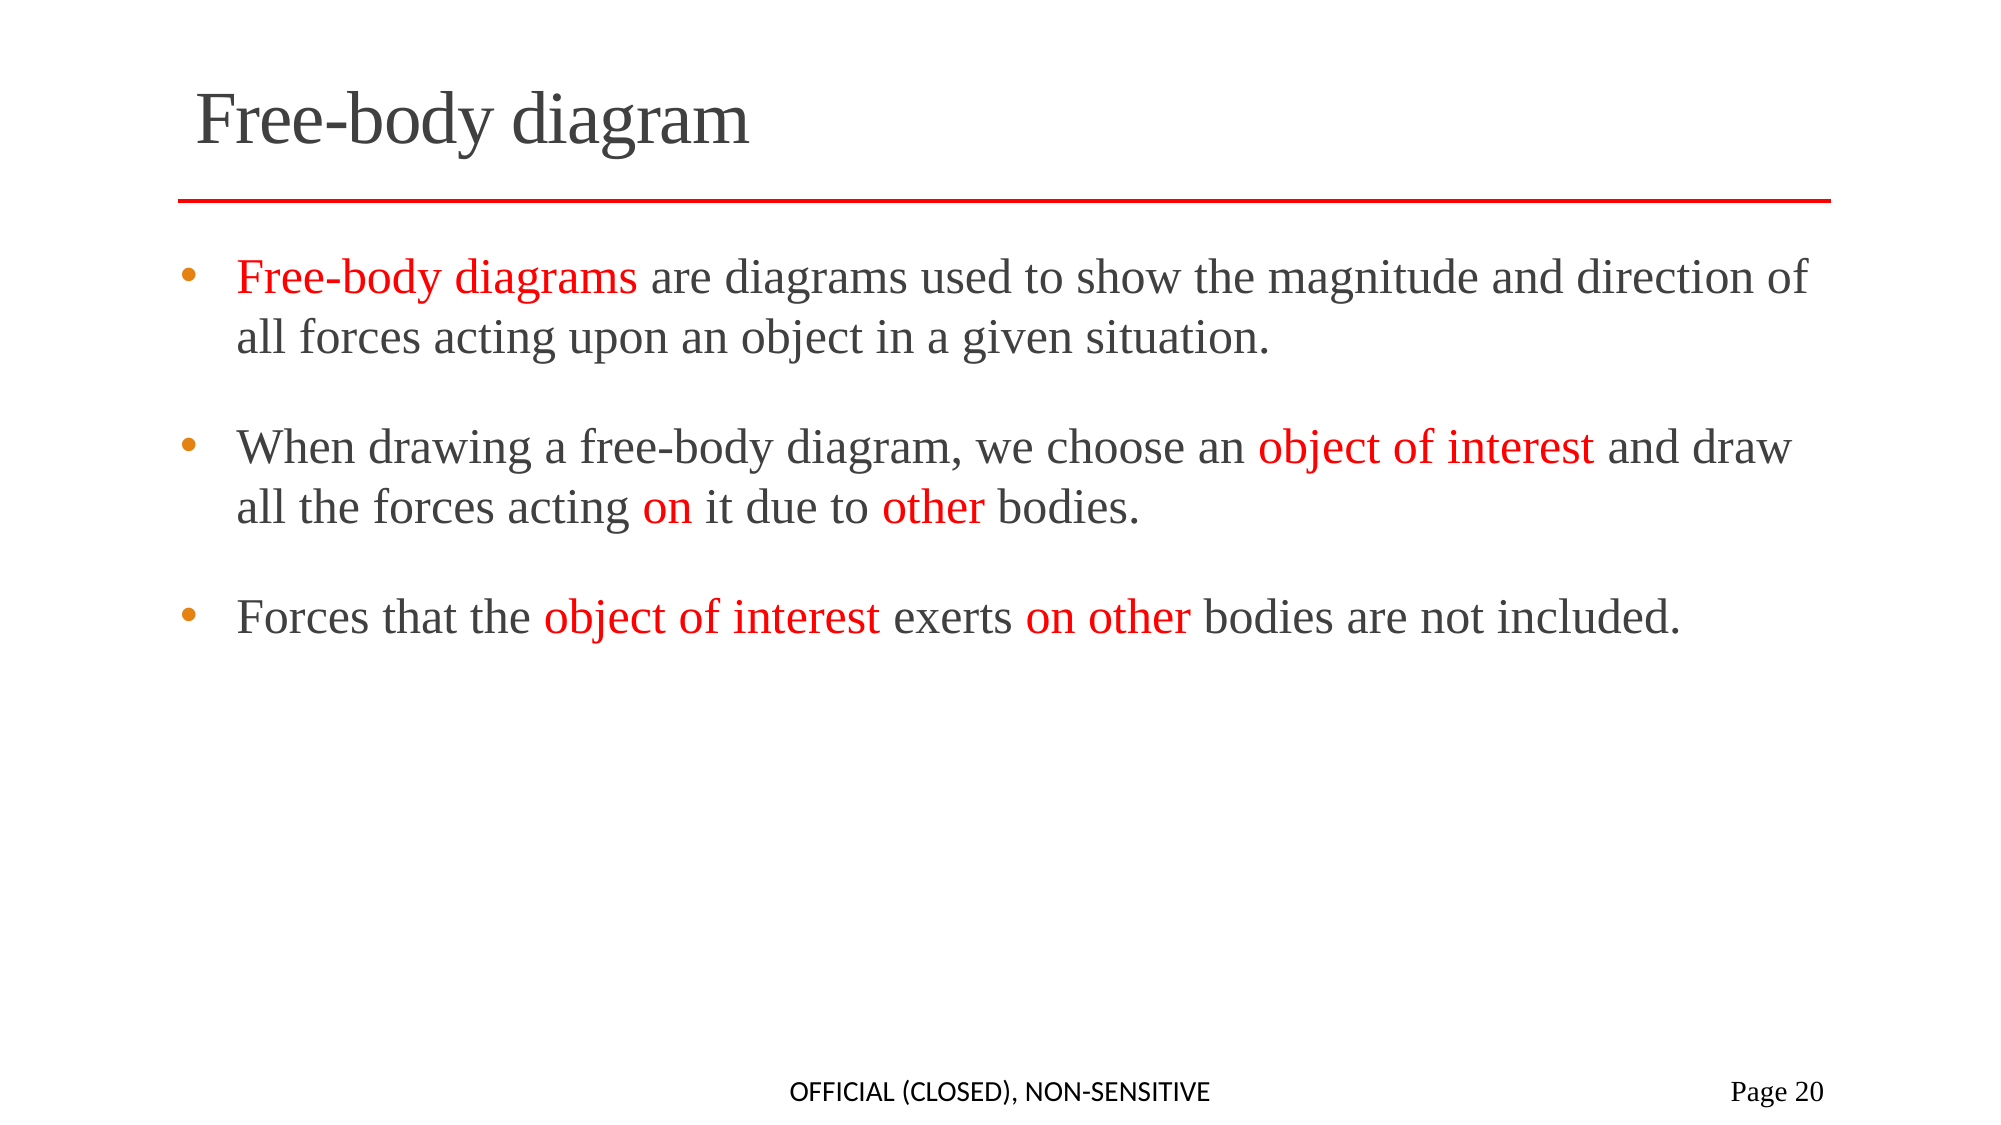

# Free-body diagram
Free-body diagrams are diagrams used to show the magnitude and direction of all forces acting upon an object in a given situation.
When drawing a free-body diagram, we choose an object of interest and draw all the forces acting on it due to other bodies.
Forces that the object of interest exerts on other bodies are not included.
Official (Closed), Non-sensitive
 Page 20